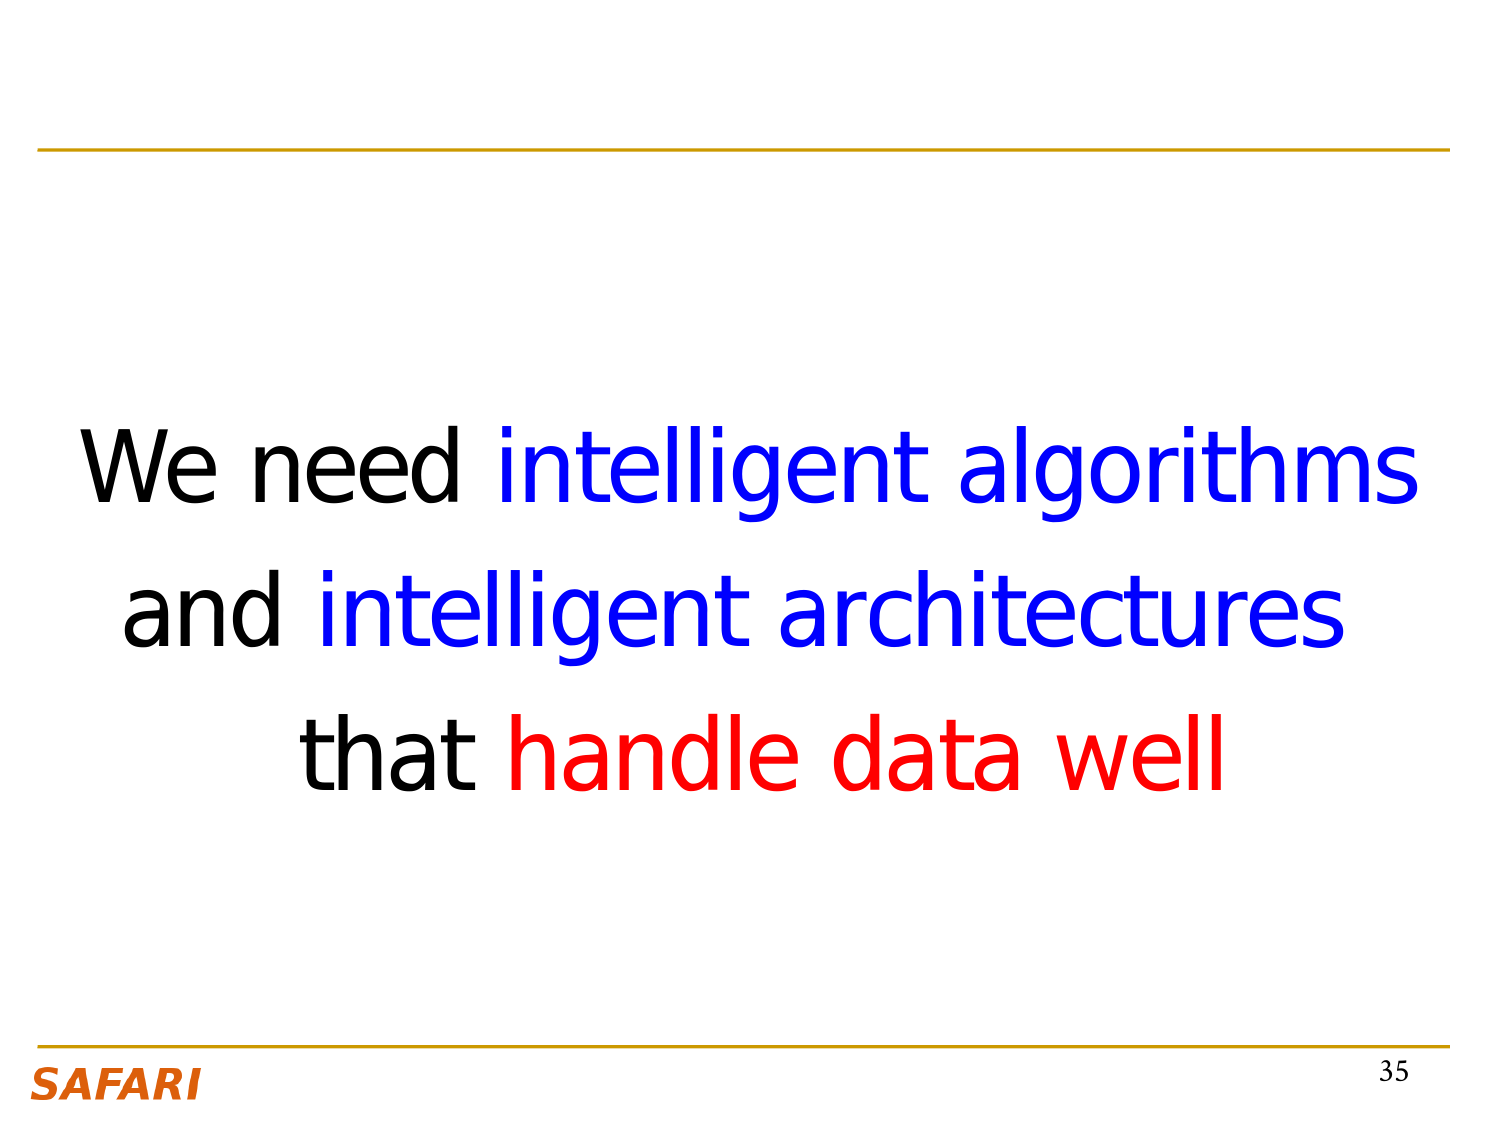

We need intelligent algorithms and intelligent architectures
that handle data well
35